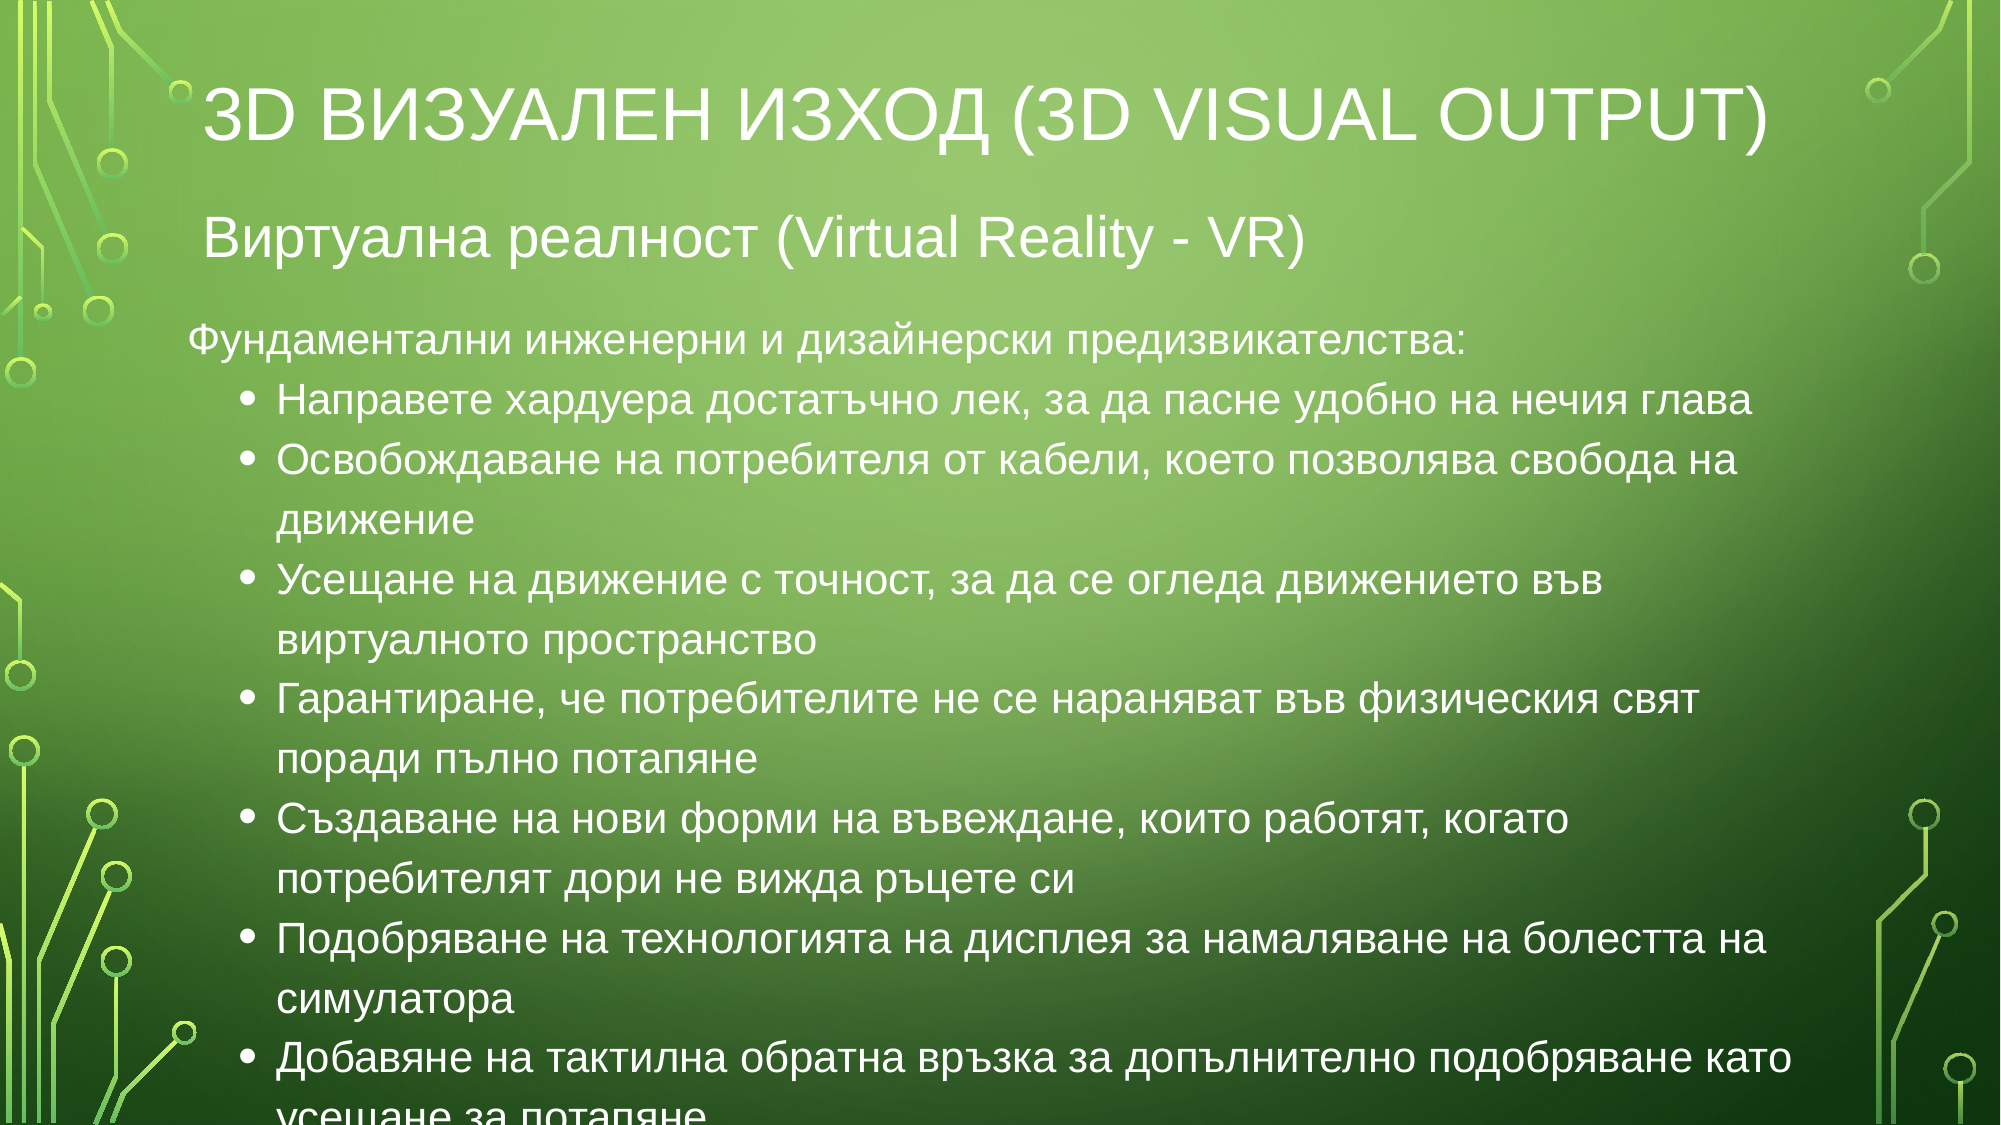

# 3D Визуален изход (3D Visual Output)
Виртуална реалност (Virtual Reality - VR)
Фундаментални инженерни и дизайнерски предизвикателства:
Направете хардуера достатъчно лек, за да пасне удобно на нечия глава
Освобождаване на потребителя от кабели, което позволява свобода на движение
Усещане на движение с точност, за да се огледа движението във виртуалното пространство
Гарантиране, че потребителите не се нараняват във физическия свят поради пълно потапяне
Създаване на нови форми на въвеждане, които работят, когато потребителят дори не вижда ръцете си
Подобряване на технологията на дисплея за намаляване на болестта на симулатора
Добавяне на тактилна обратна връзка за допълнително подобряване като усещане за потапяне